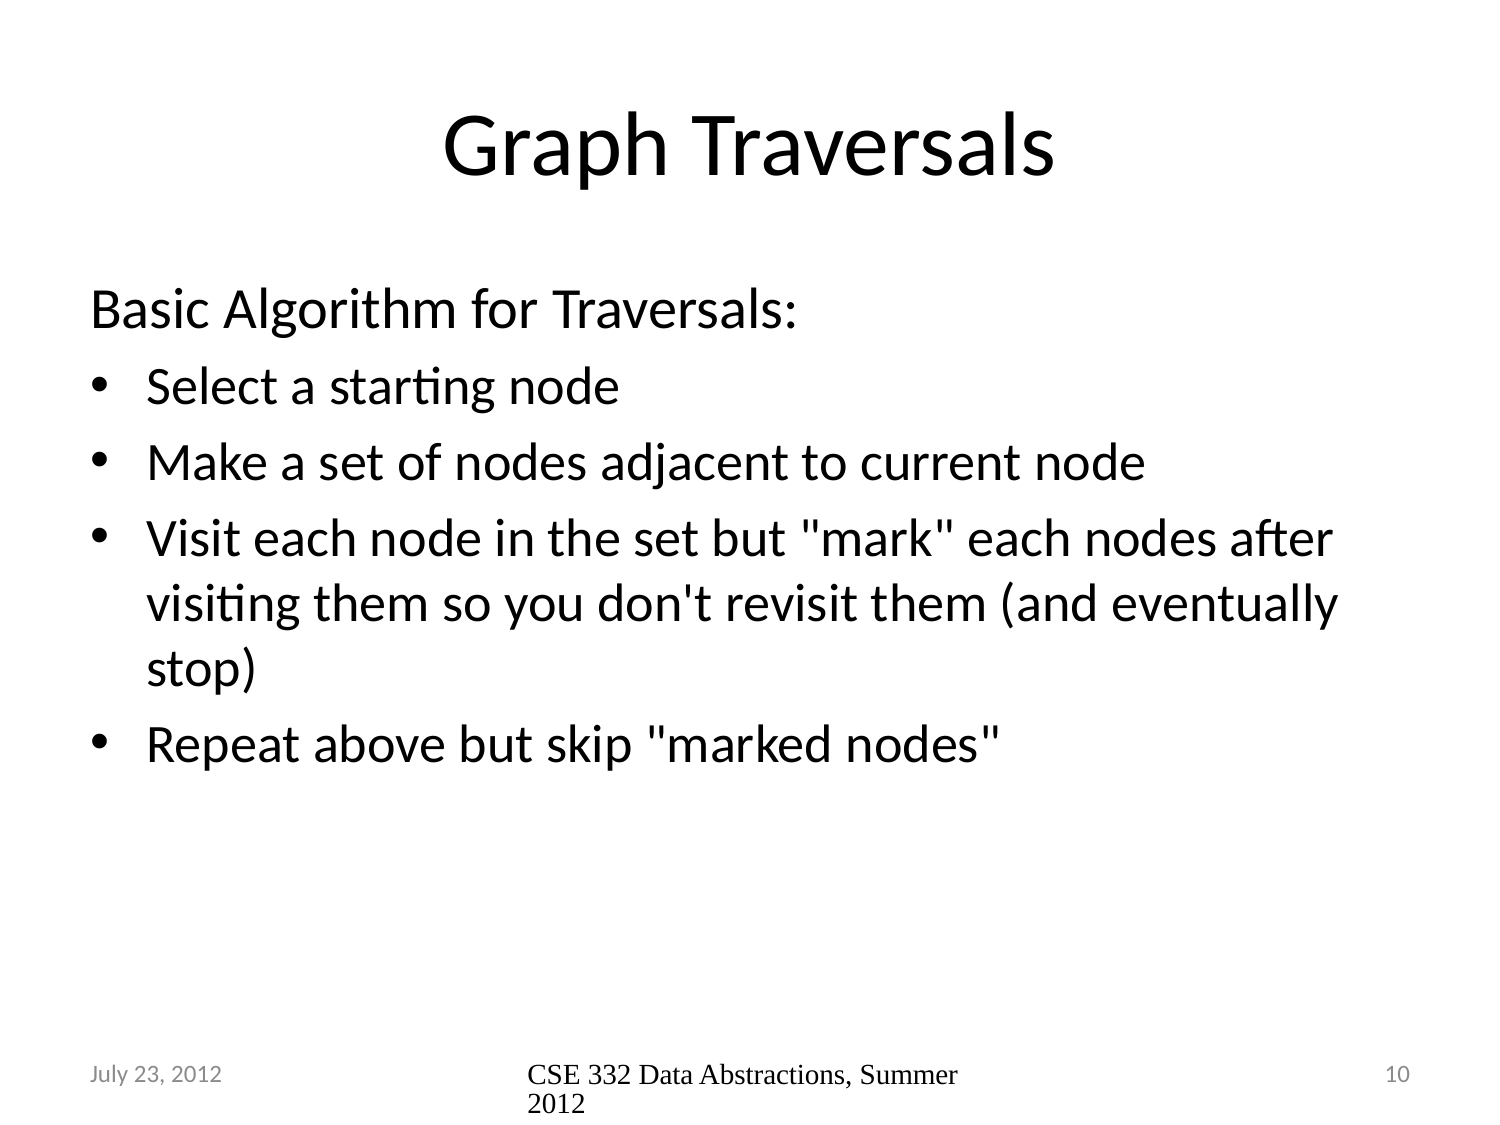

# Graph Traversals
Basic Algorithm for Traversals:
Select a starting node
Make a set of nodes adjacent to current node
Visit each node in the set but "mark" each nodes after visiting them so you don't revisit them (and eventually stop)
Repeat above but skip "marked nodes"
July 23, 2012
CSE 332 Data Abstractions, Summer 2012
10